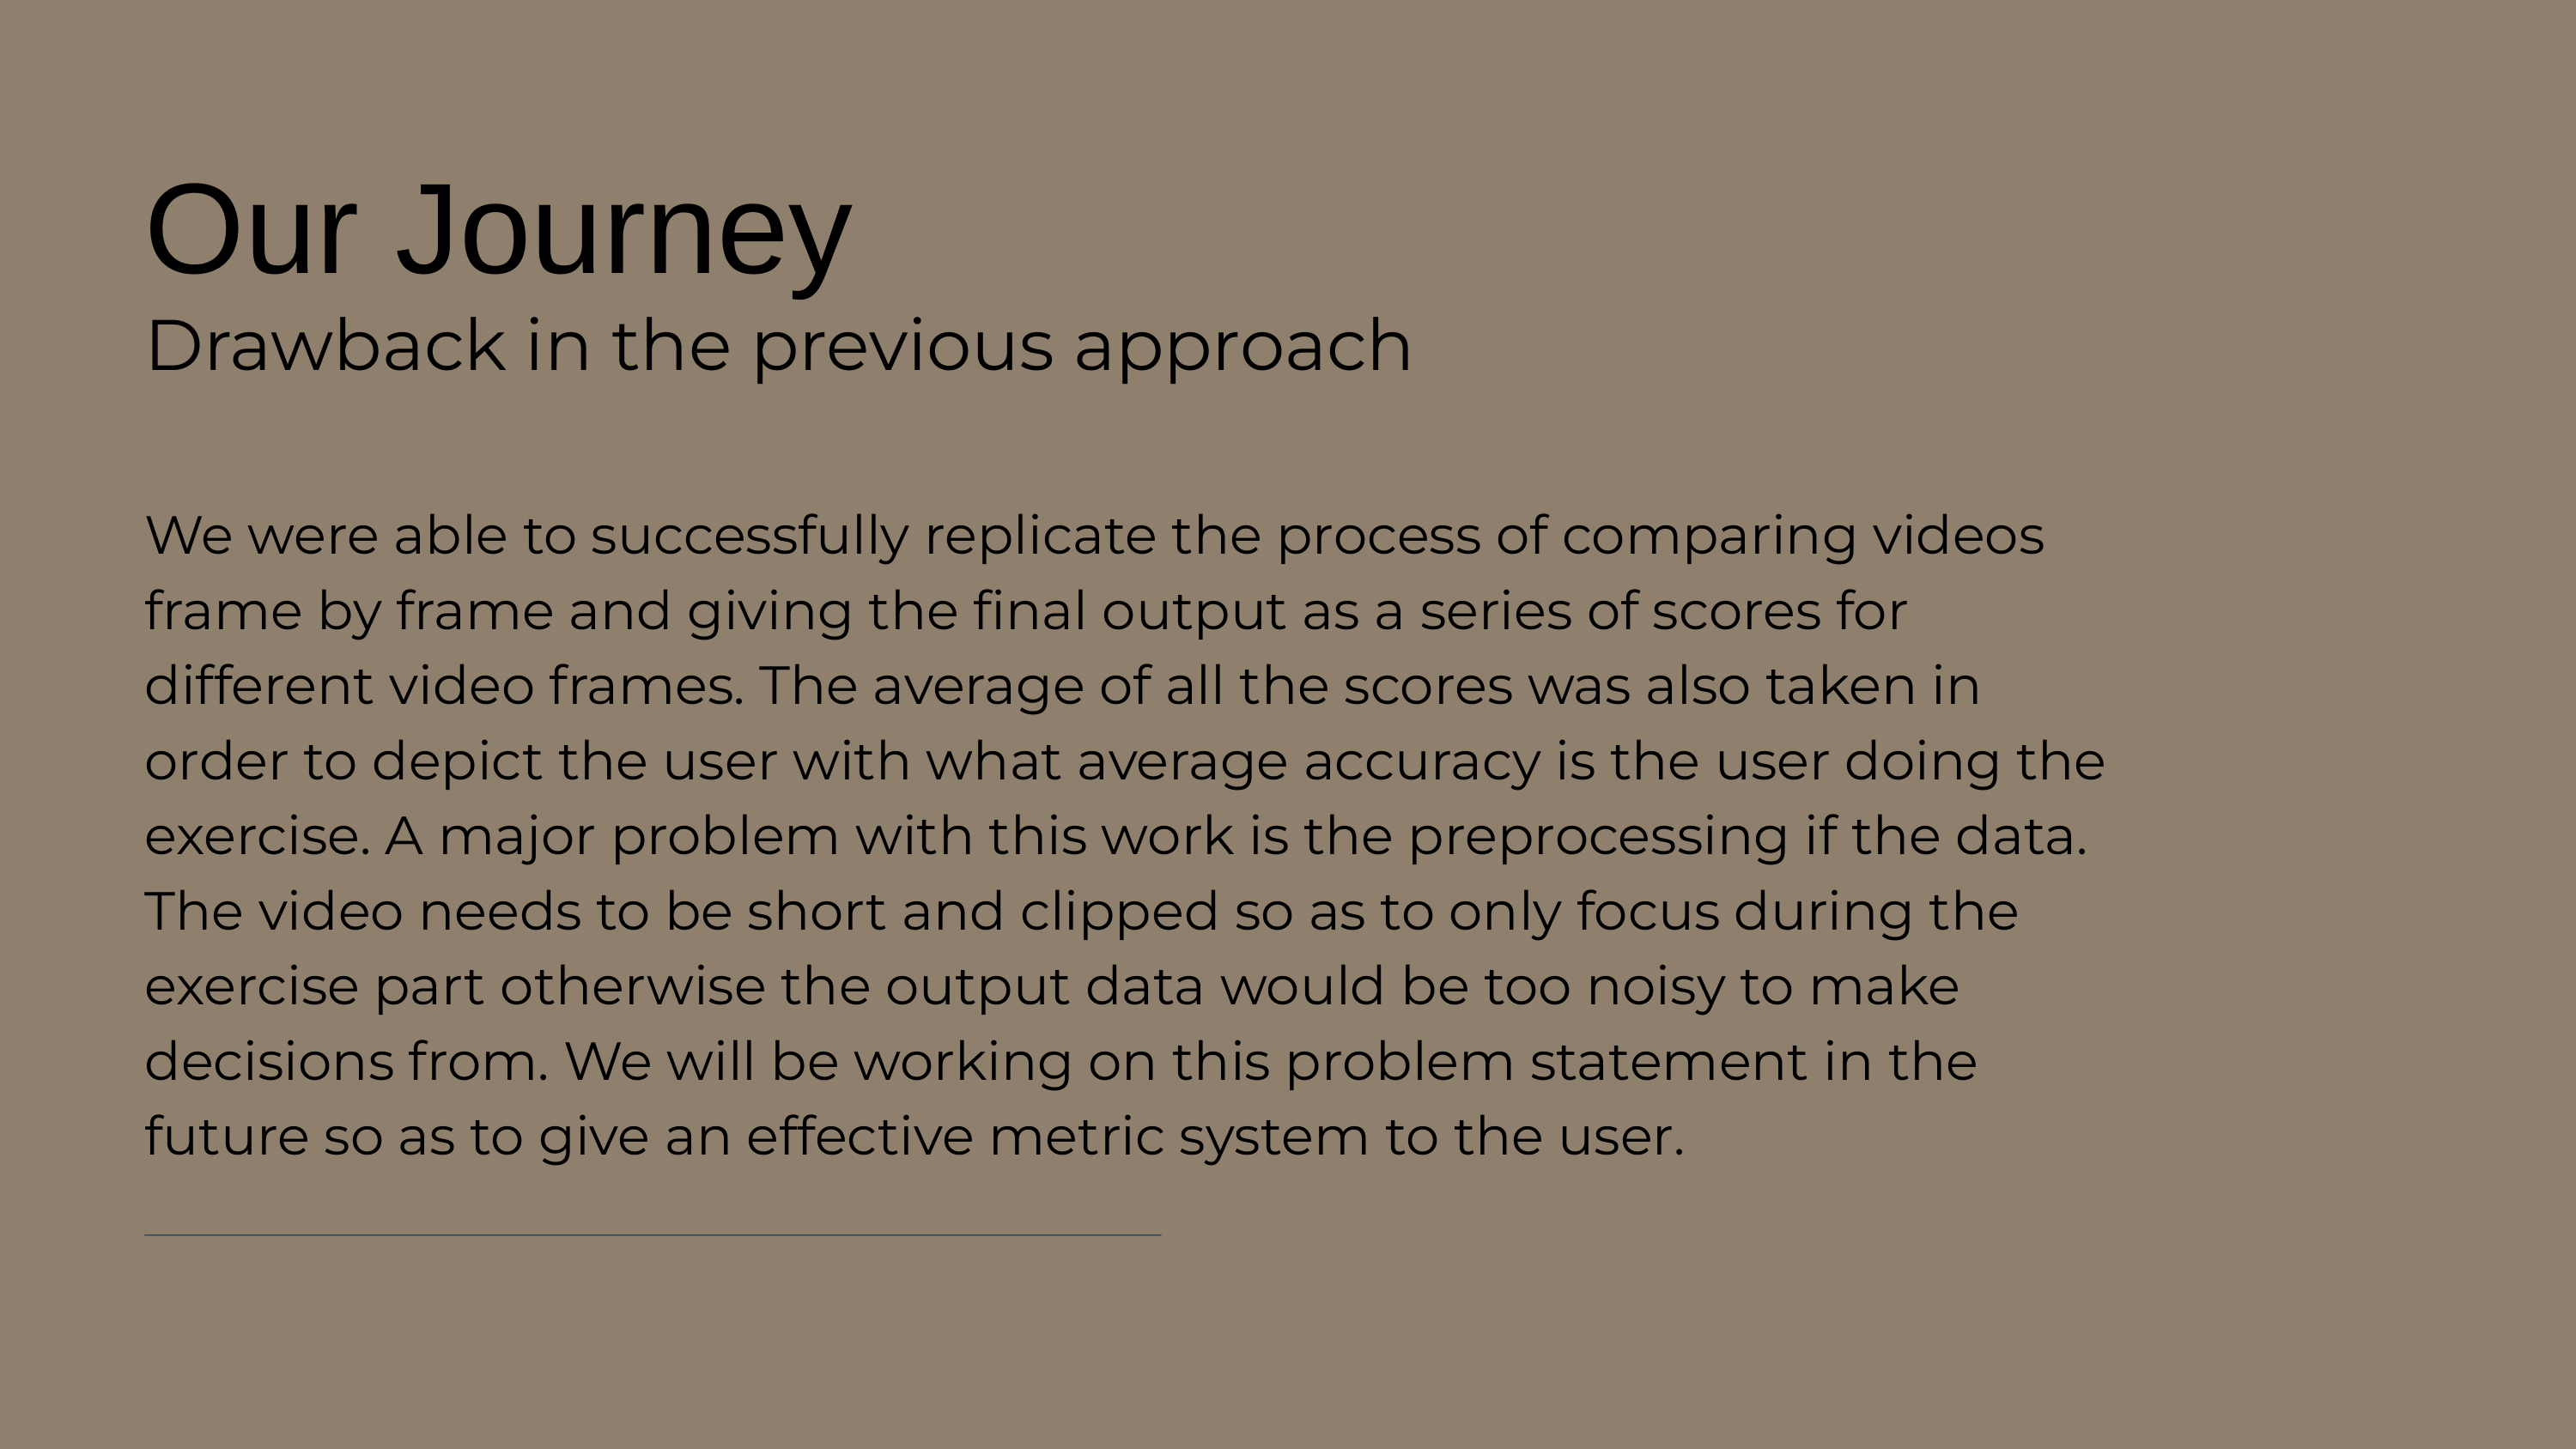

Our Journey
Drawback in the previous approach
We were able to successfully replicate the process of comparing videos frame by frame and giving the final output as a series of scores for different video frames. The average of all the scores was also taken in order to depict the user with what average accuracy is the user doing the exercise. A major problem with this work is the preprocessing if the data. The video needs to be short and clipped so as to only focus during the exercise part otherwise the output data would be too noisy to make decisions from. We will be working on this problem statement in the future so as to give an effective metric system to the user.